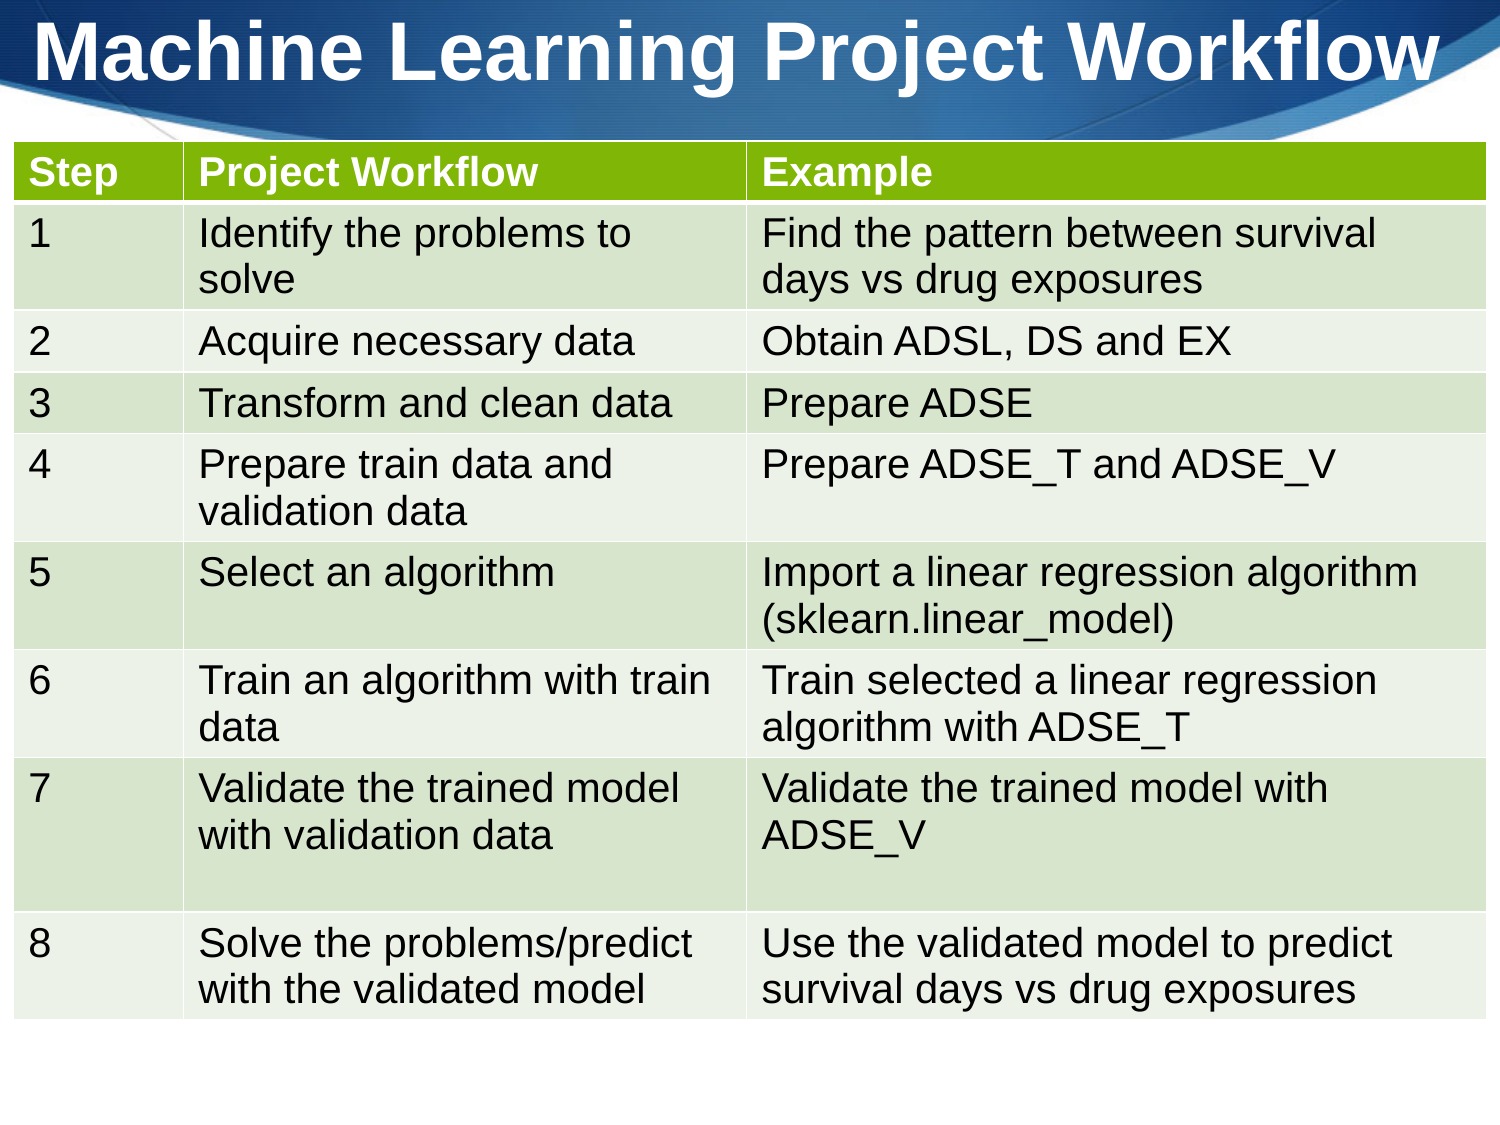

Machine Learning Project Workflow
| Step | Project Workflow | Example |
| --- | --- | --- |
| 1 | Identify the problems to solve | Find the pattern between survival days vs drug exposures |
| 2 | Acquire necessary data | Obtain ADSL, DS and EX |
| 3 | Transform and clean data | Prepare ADSE |
| 4 | Prepare train data and validation data | Prepare ADSE\_T and ADSE\_V |
| 5 | Select an algorithm | Import a linear regression algorithm (sklearn.linear\_model) |
| 6 | Train an algorithm with train data | Train selected a linear regression algorithm with ADSE\_T |
| 7 | Validate the trained model with validation data | Validate the trained model with ADSE\_V |
| 8 | Solve the problems/predict with the validated model | Use the validated model to predict survival days vs drug exposures |